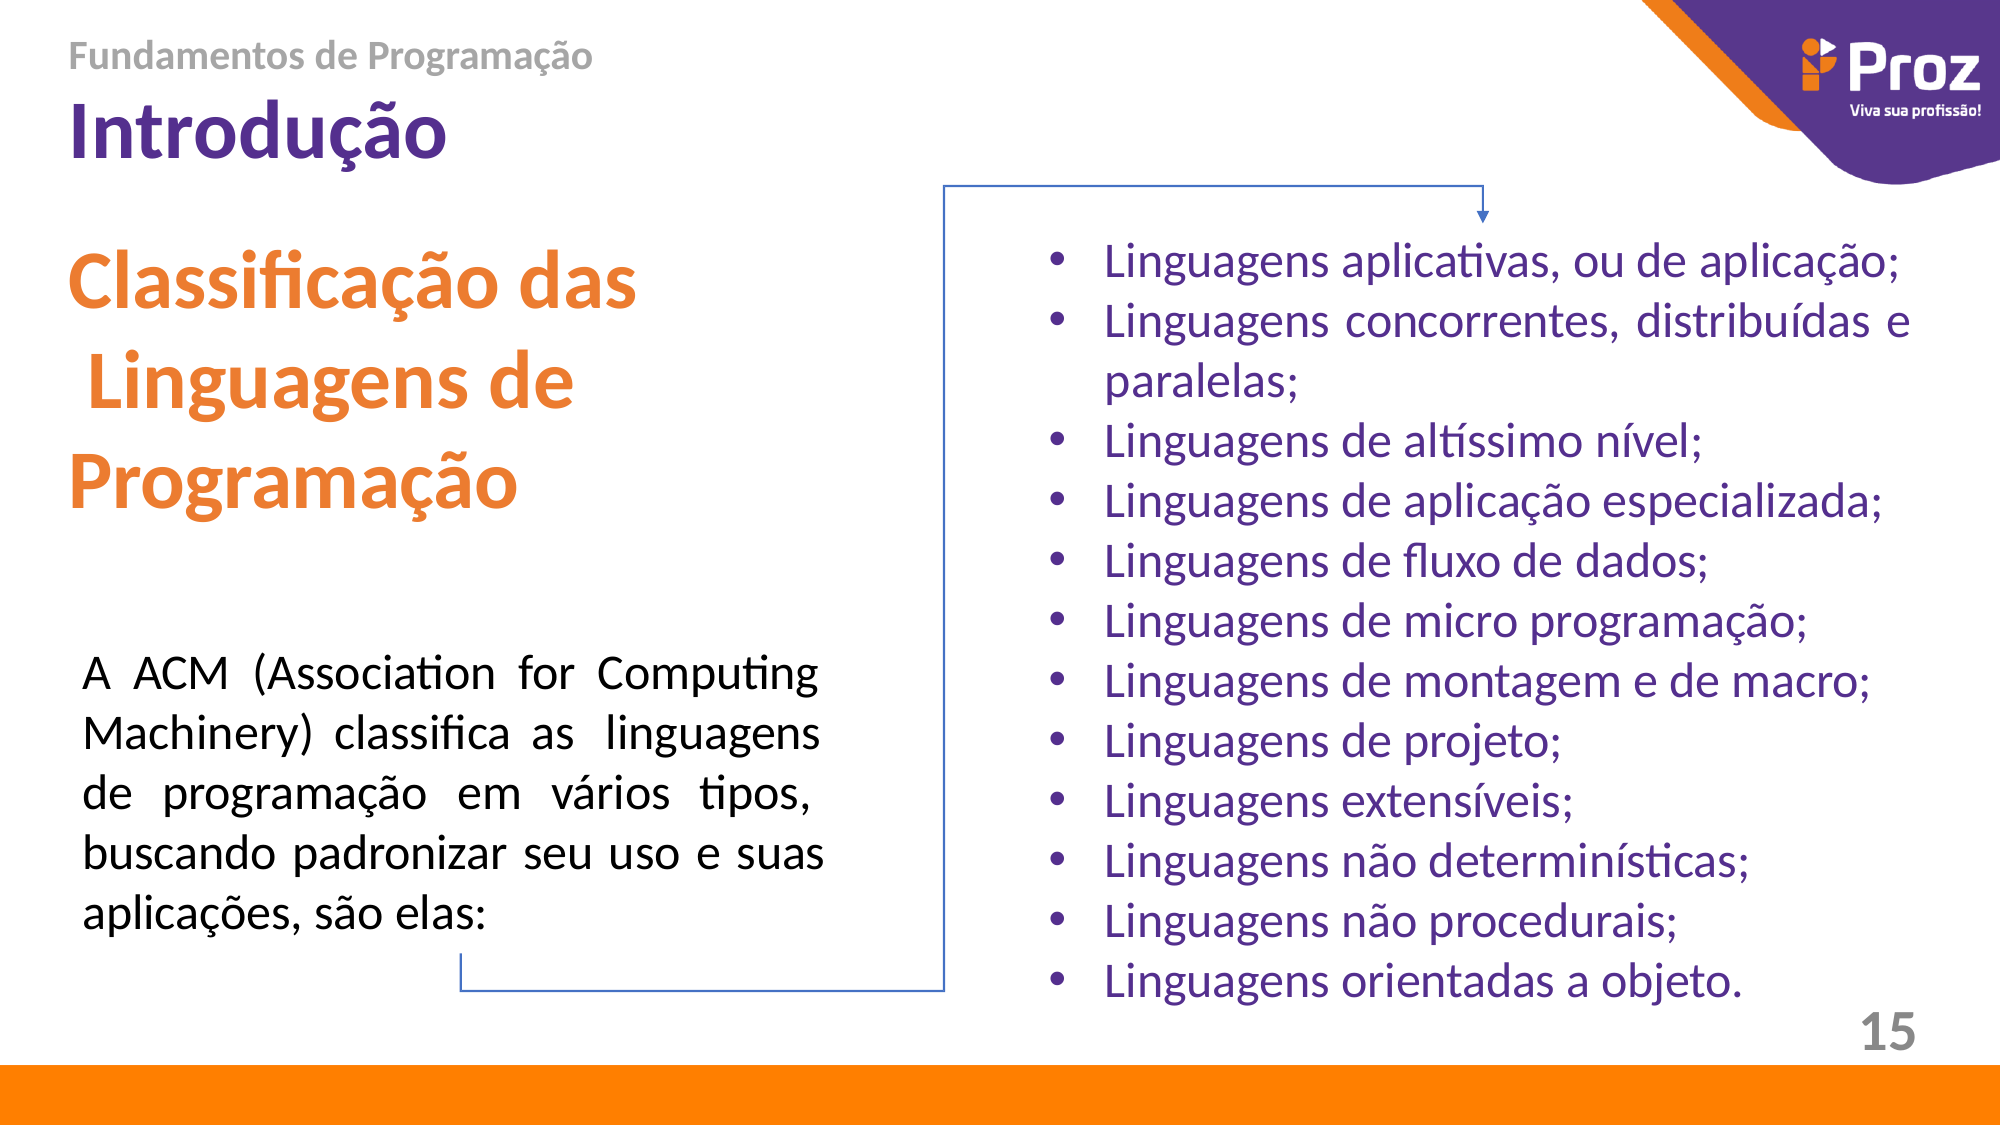

Fundamentos de Programação
# Introdução

Classificação das  Linguagens de  Programação
Linguagens aplicativas, ou de aplicação;
Linguagens concorrentes, distribuídas e
paralelas;
Linguagens de altíssimo nível;
Linguagens de aplicação especializada;
Linguagens de fluxo de dados;
Linguagens de micro programação;
Linguagens de montagem e de macro;
Linguagens de projeto;
Linguagens extensíveis;
Linguagens não determinísticas;
Linguagens não procedurais;
Linguagens orientadas a objeto.
A ACM (Association for Computing  Machinery) classifica as linguagens  de programação em vários tipos,  buscando padronizar seu uso e suas  aplicações, são elas:
15